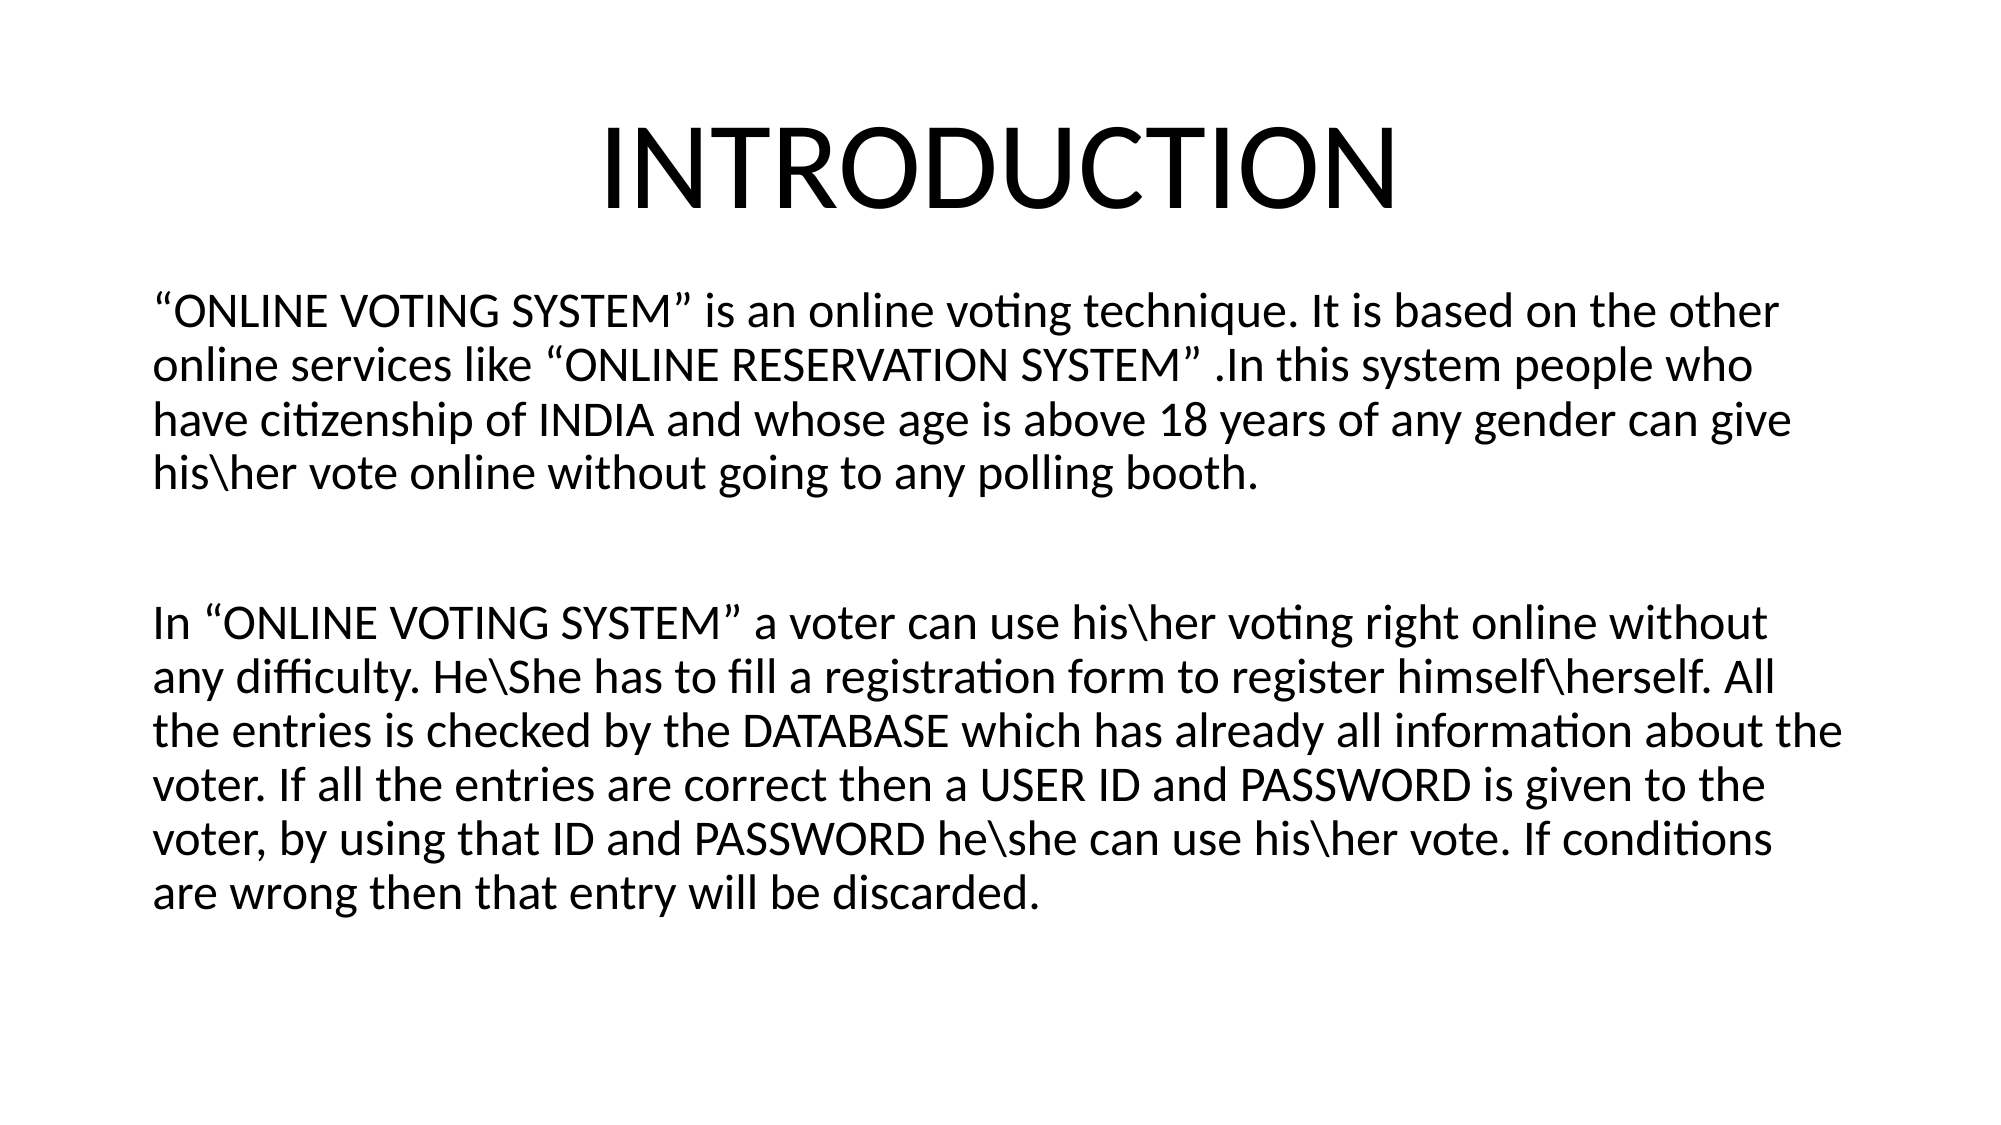

# INTRODUCTION
“ONLINE VOTING SYSTEM” is an online voting technique. It is based on the other online services like “ONLINE RESERVATION SYSTEM” .In this system people who have citizenship of INDIA and whose age is above 18 years of any gender can give his\her vote online without going to any polling booth.

In “ONLINE VOTING SYSTEM” a voter can use his\her voting right online without any difficulty. He\She has to fill a registration form to register himself\herself. All the entries is checked by the DATABASE which has already all information about the voter. If all the entries are correct then a USER ID and PASSWORD is given to the voter, by using that ID and PASSWORD he\she can use his\her vote. If conditions are wrong then that entry will be discarded.